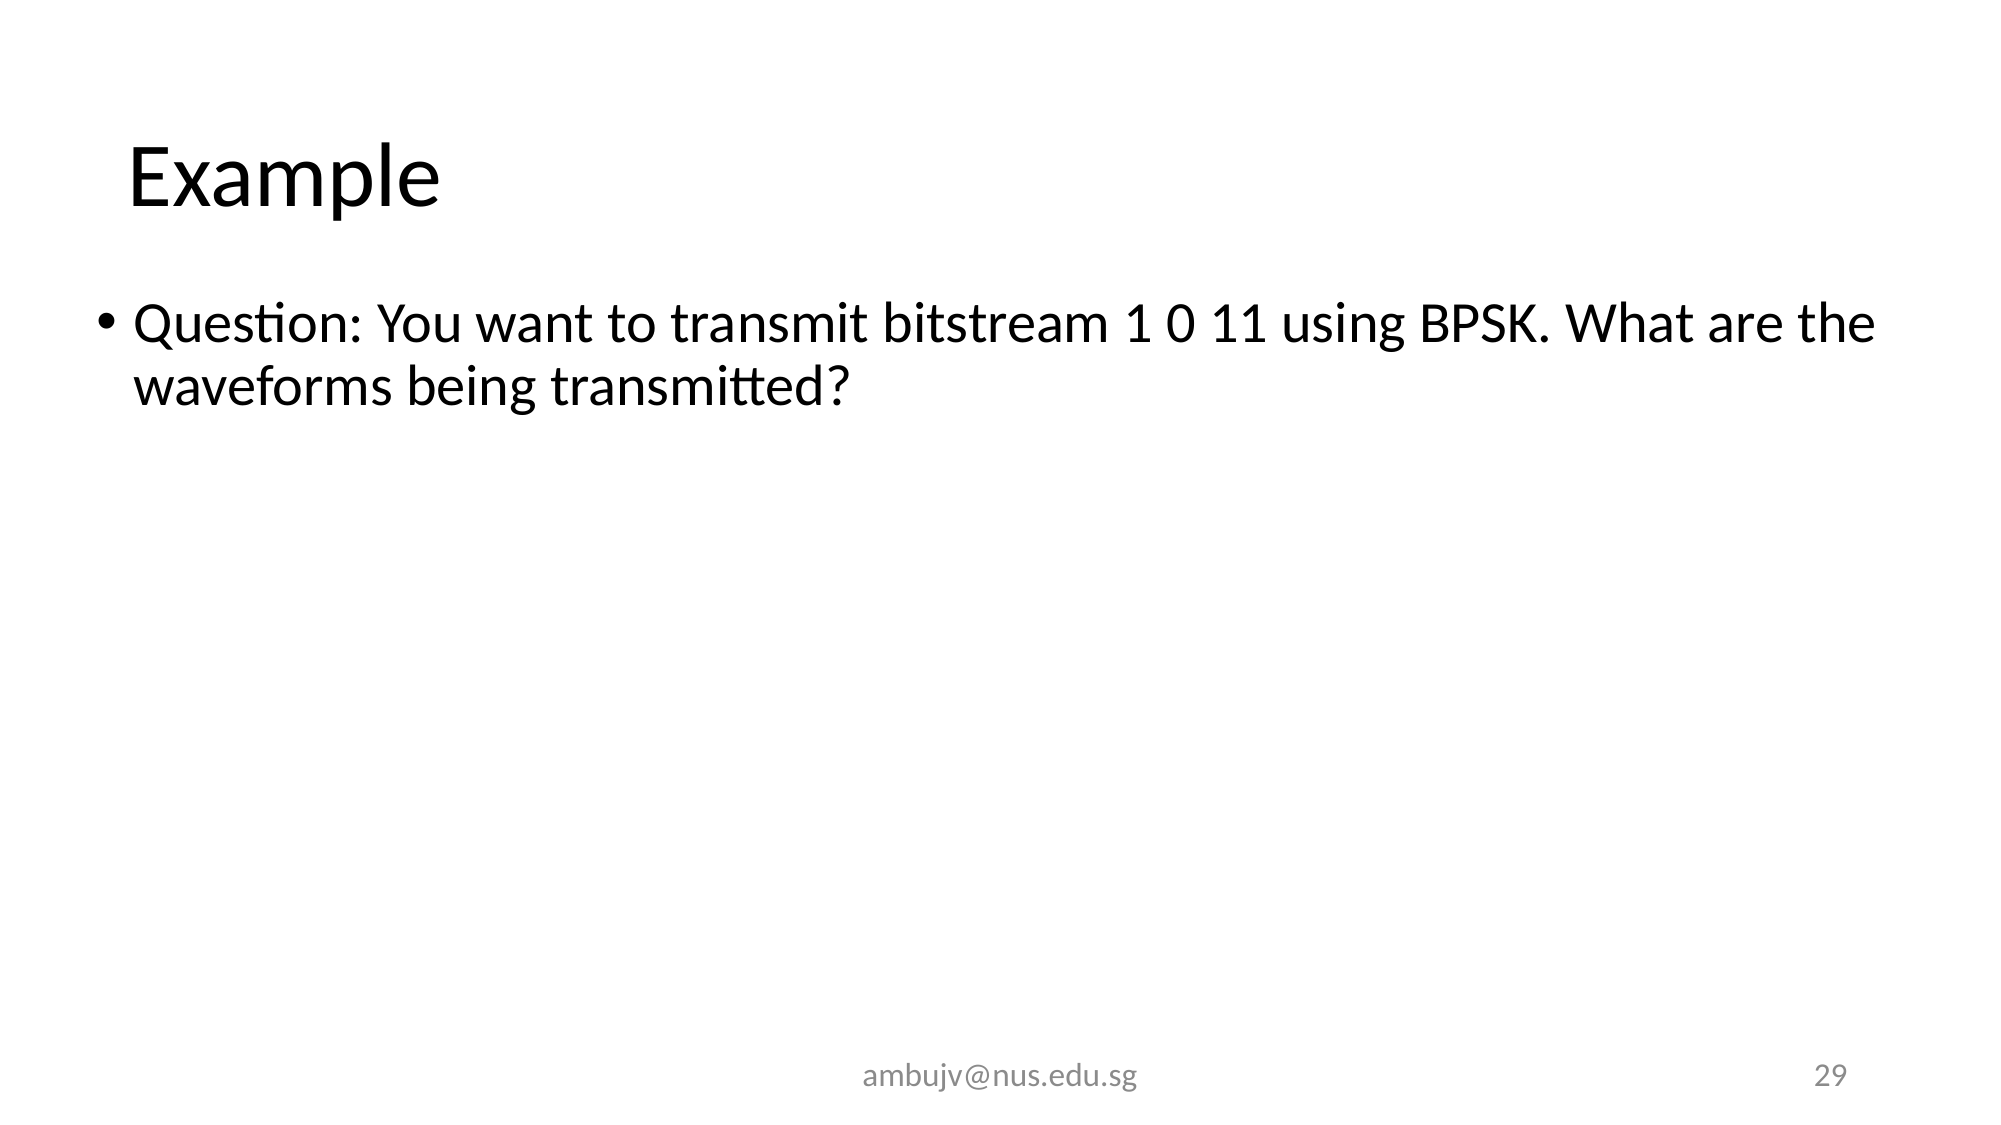

# Example
Question: You want to transmit bitstream 1 0 11 using BPSK. What are the waveforms being transmitted?

ambujv@nus.edu.sg
29